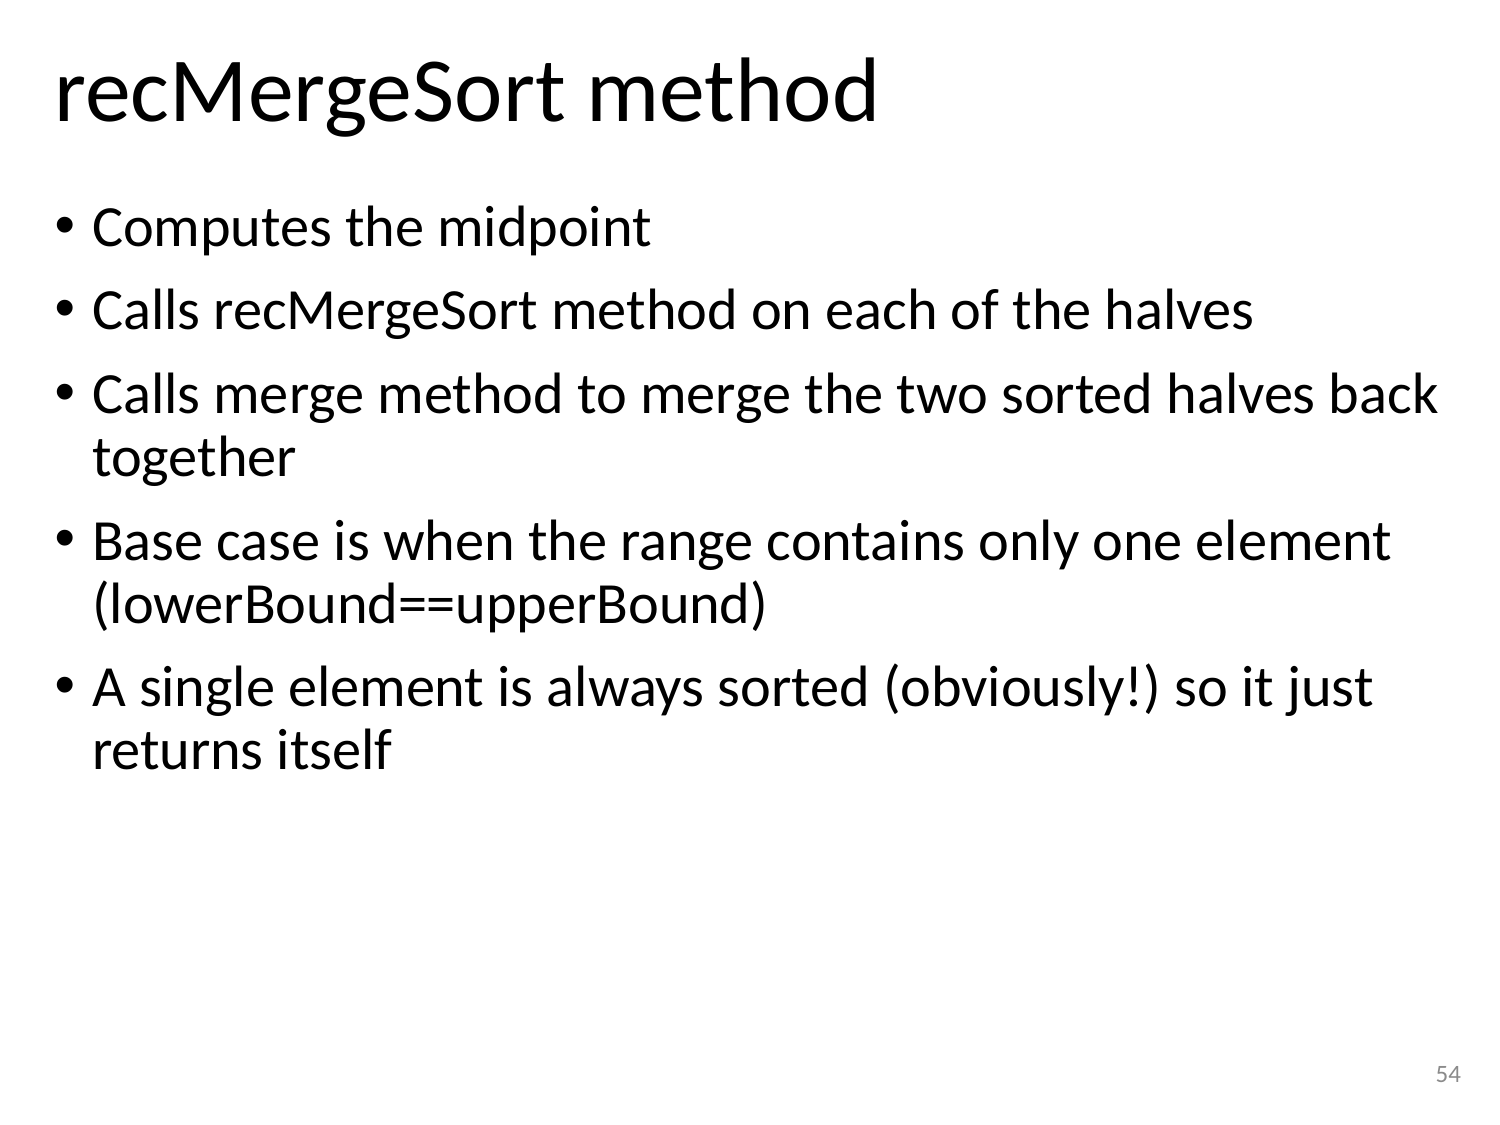

# recMergeSort method
Computes the midpoint
Calls recMergeSort method on each of the halves
Calls merge method to merge the two sorted halves back together
Base case is when the range contains only one element (lowerBound==upperBound)
A single element is always sorted (obviously!) so it just returns itself

54